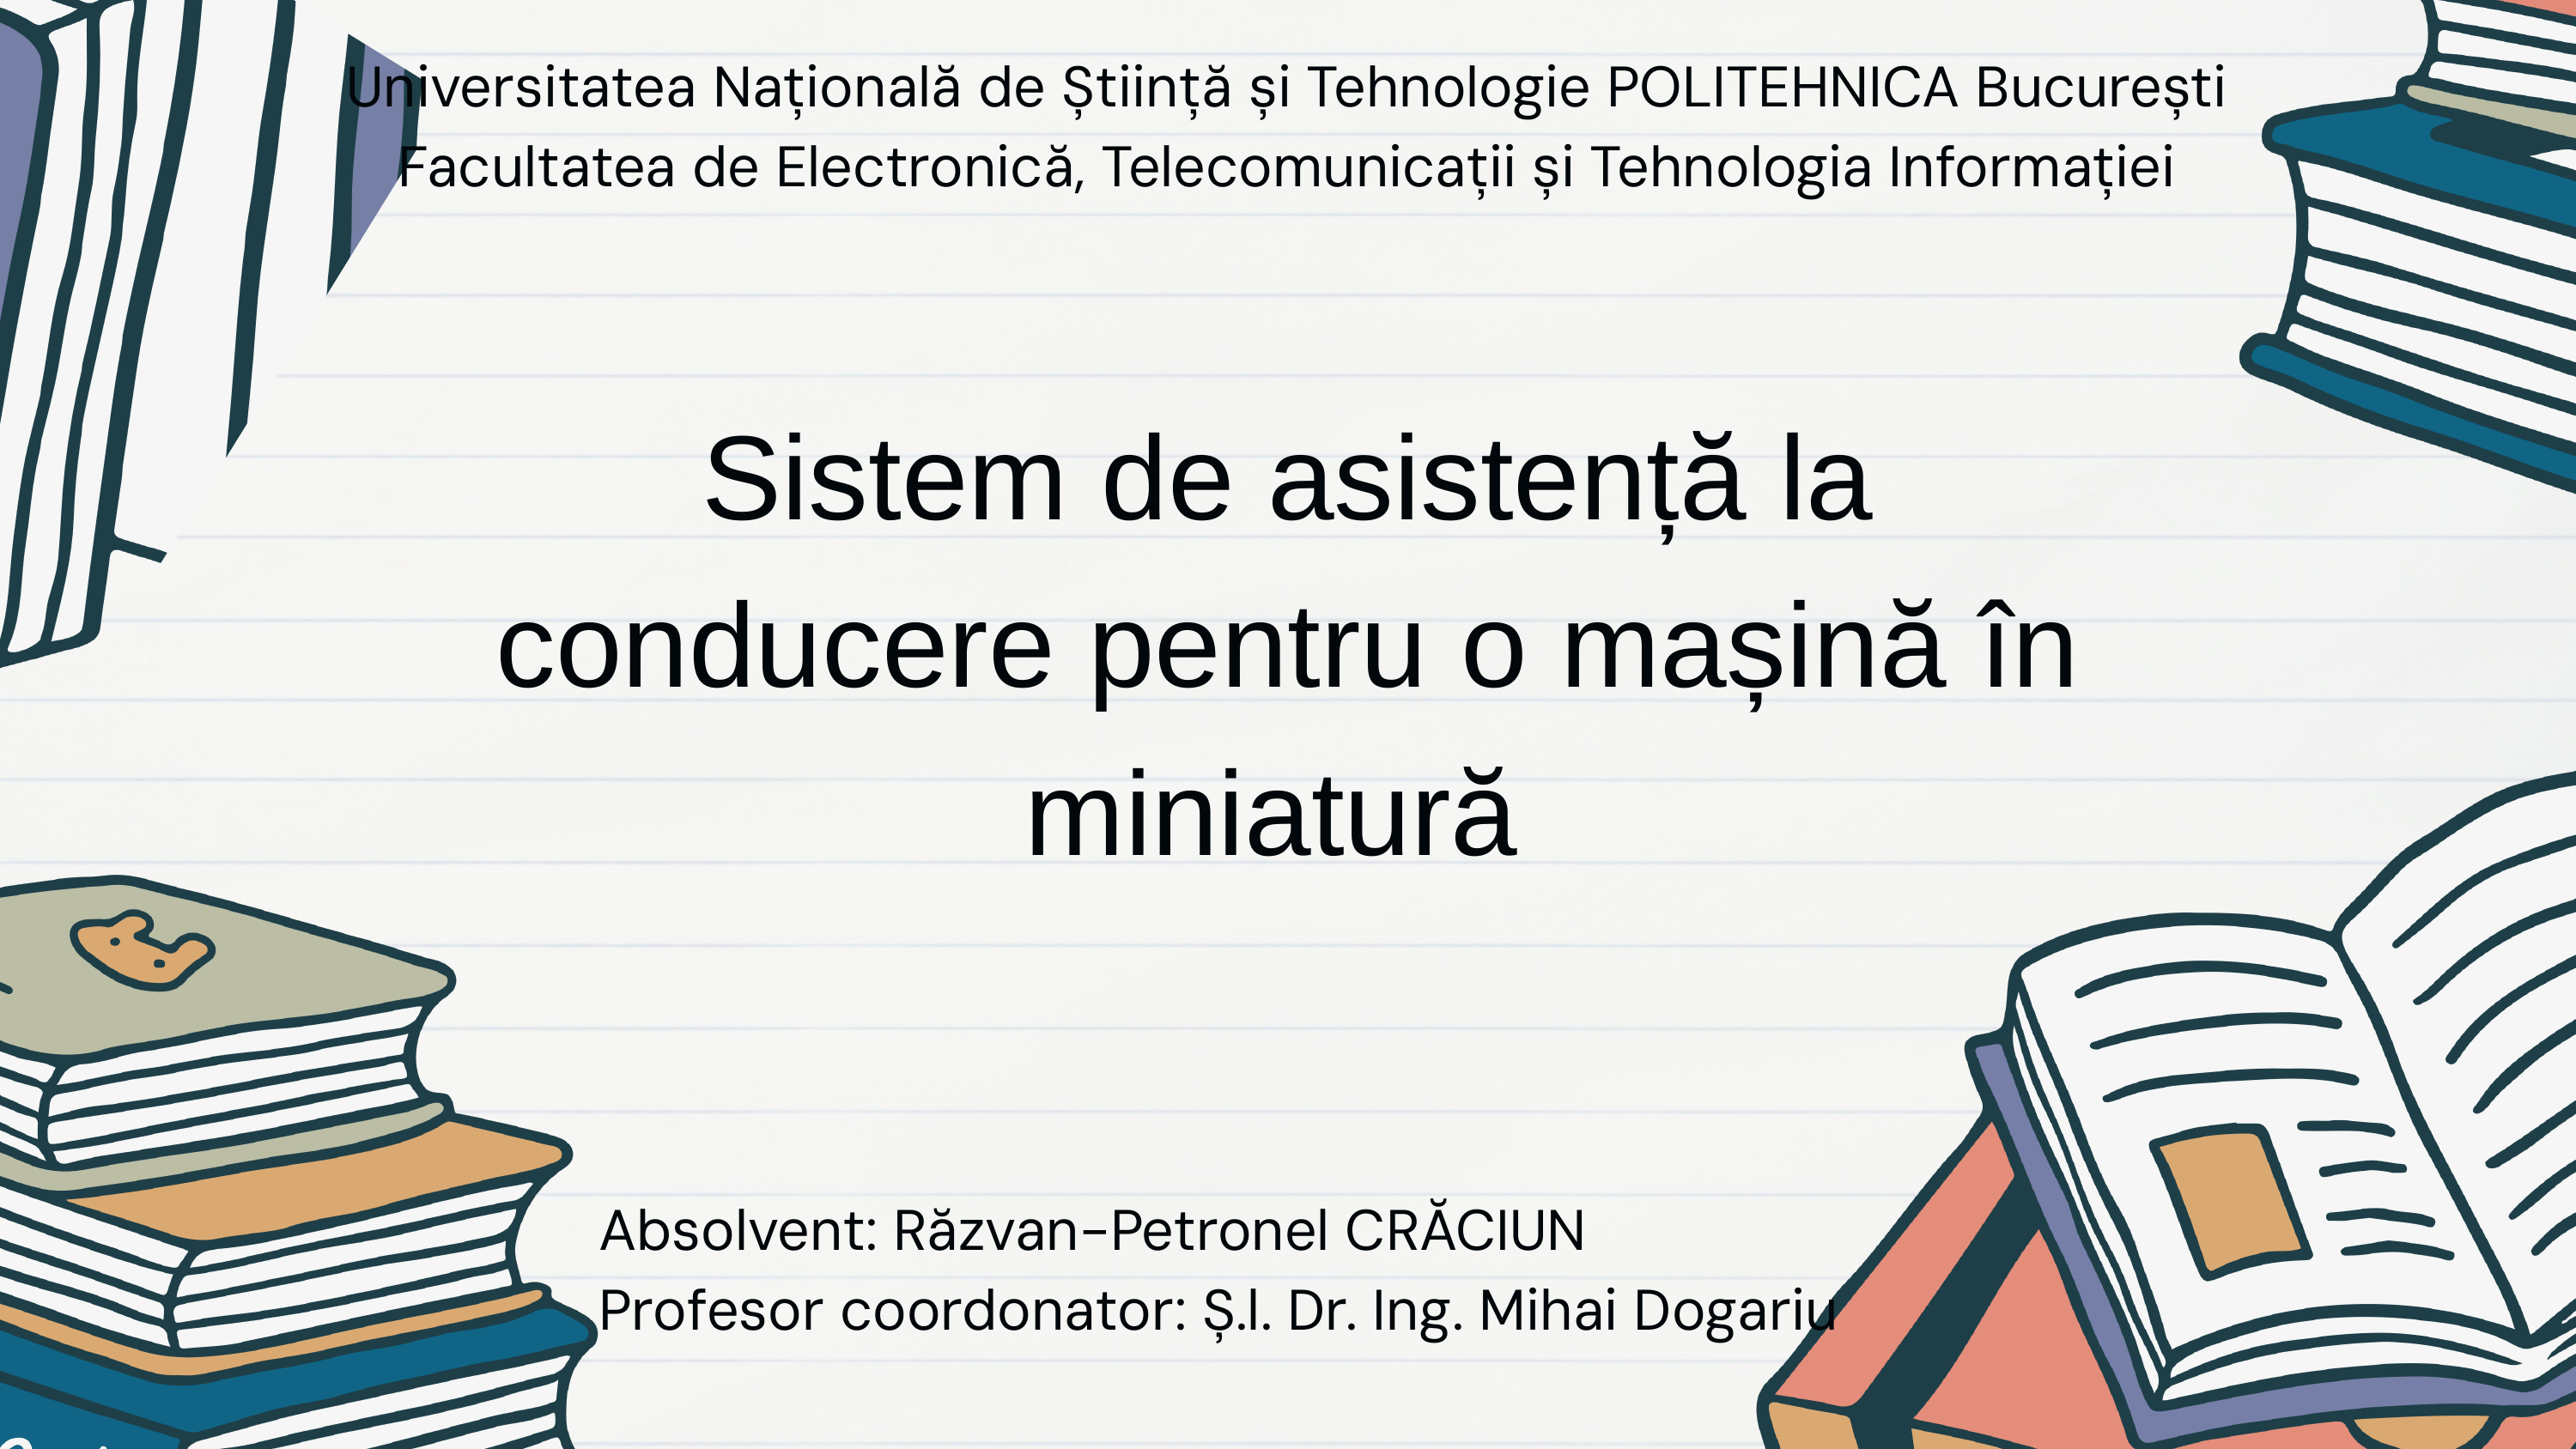

Universitatea Națională de Știință și Tehnologie POLITEHNICA București
Facultatea de Electronică, Telecomunicații și Tehnologia Informației

Sistem de asistență la conducere pentru o mașină în miniatură

Absolvent: Răzvan-Petronel CRĂCIUN
Profesor coordonator: Ș.l. Dr. Ing. Mihai Dogariu